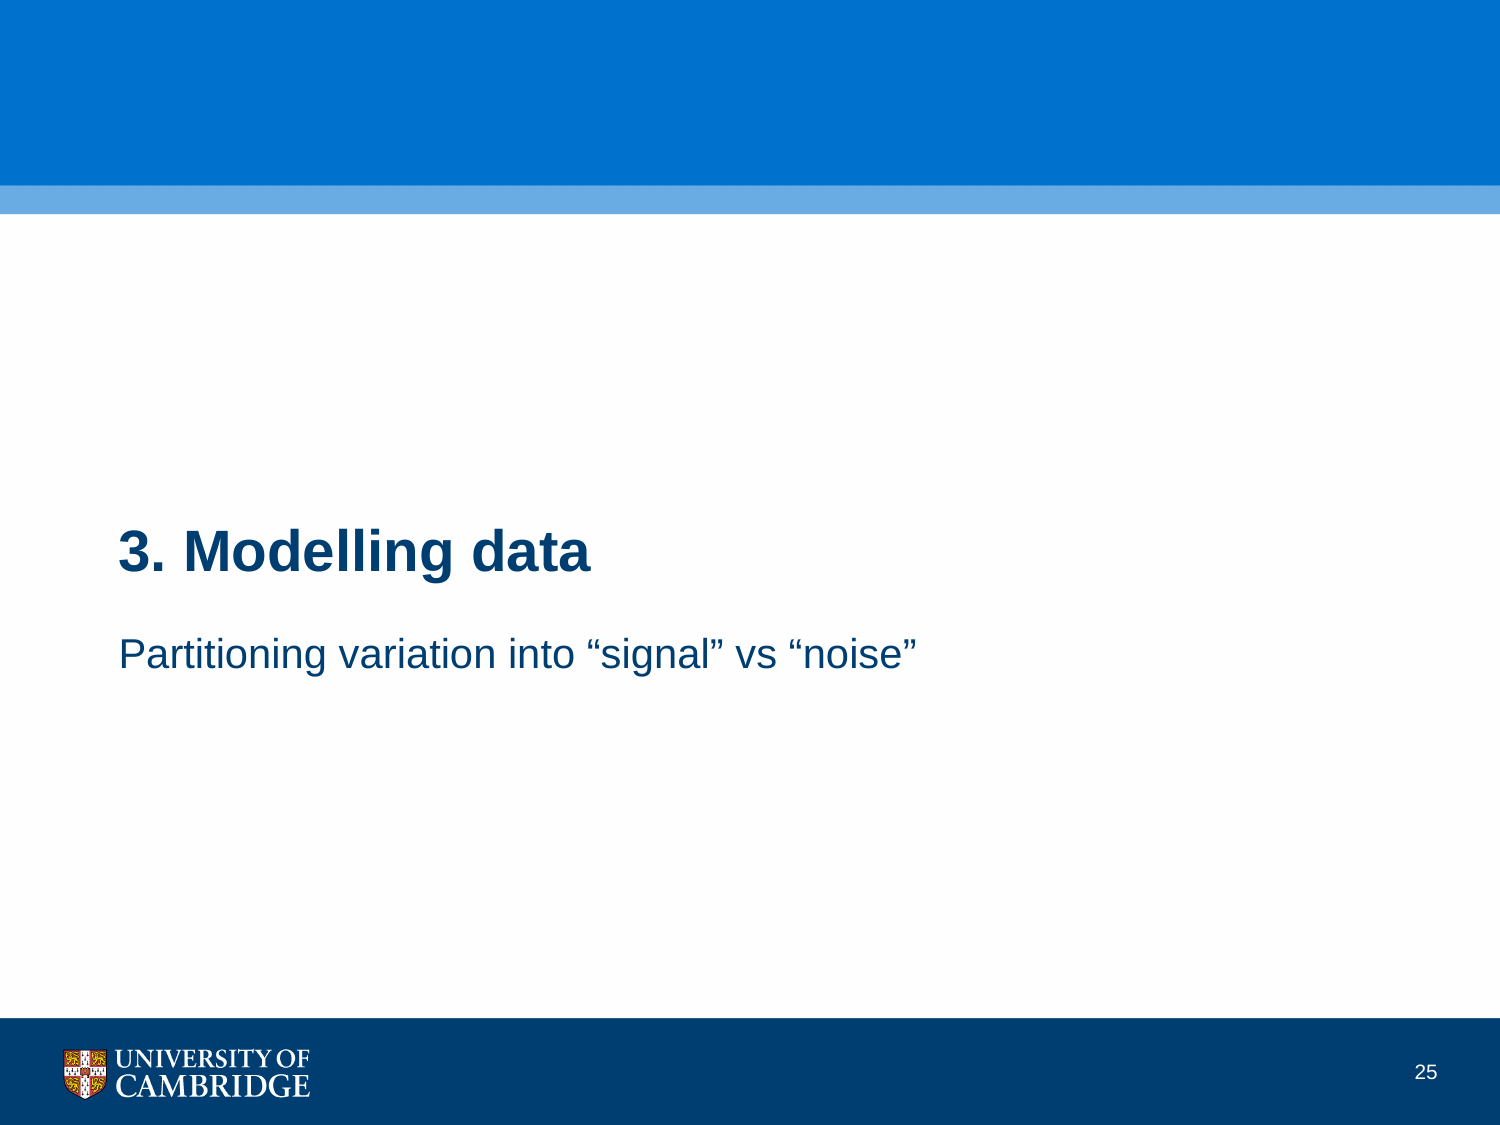

3. Modelling data
Partitioning variation into “signal” vs “noise”
25